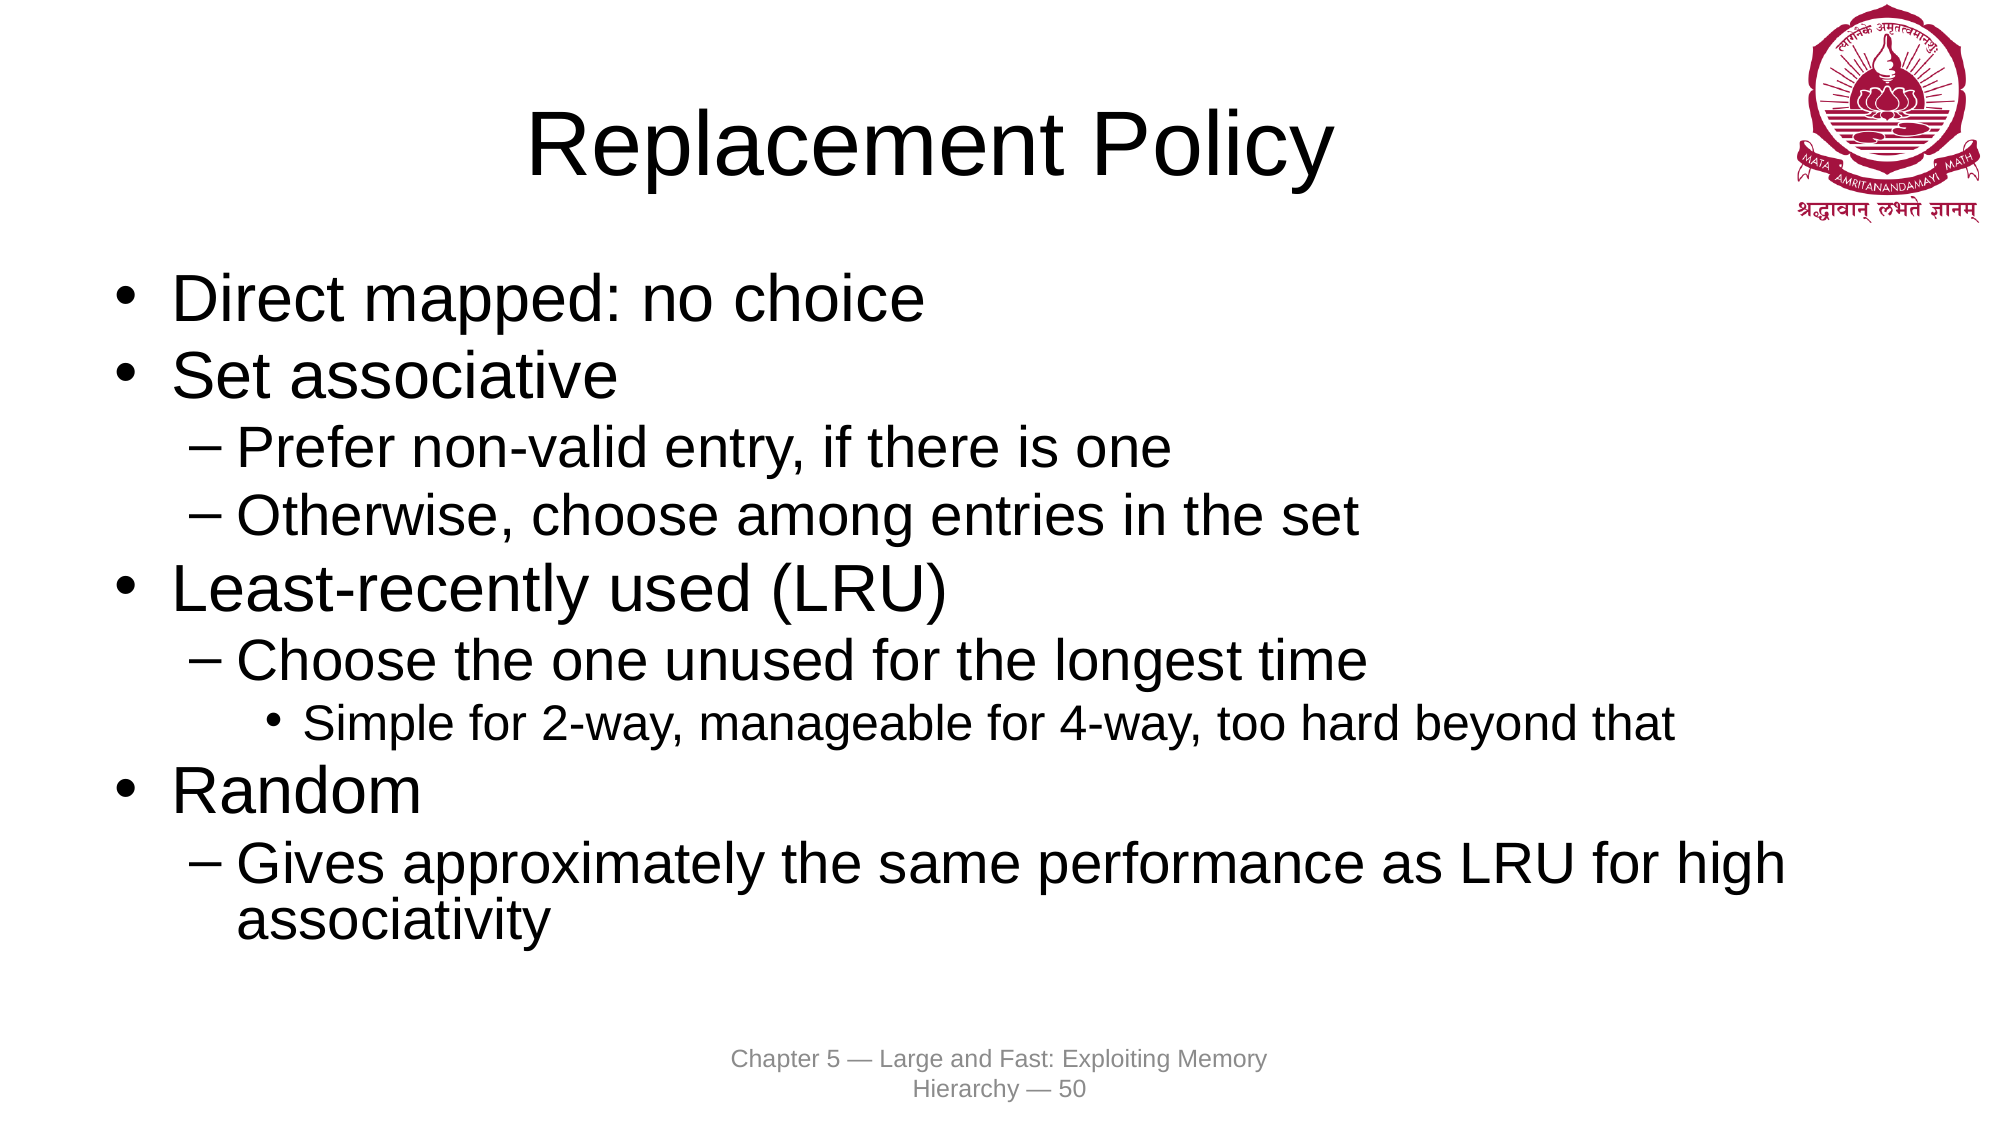

# Replacement Policy
Direct mapped: no choice
Set associative
Prefer non-valid entry, if there is one
Otherwise, choose among entries in the set
Least-recently used (LRU)
Choose the one unused for the longest time
Simple for 2-way, manageable for 4-way, too hard beyond that
Random
Gives approximately the same performance as LRU for high associativity
Chapter 5 — Large and Fast: Exploiting Memory Hierarchy — 50